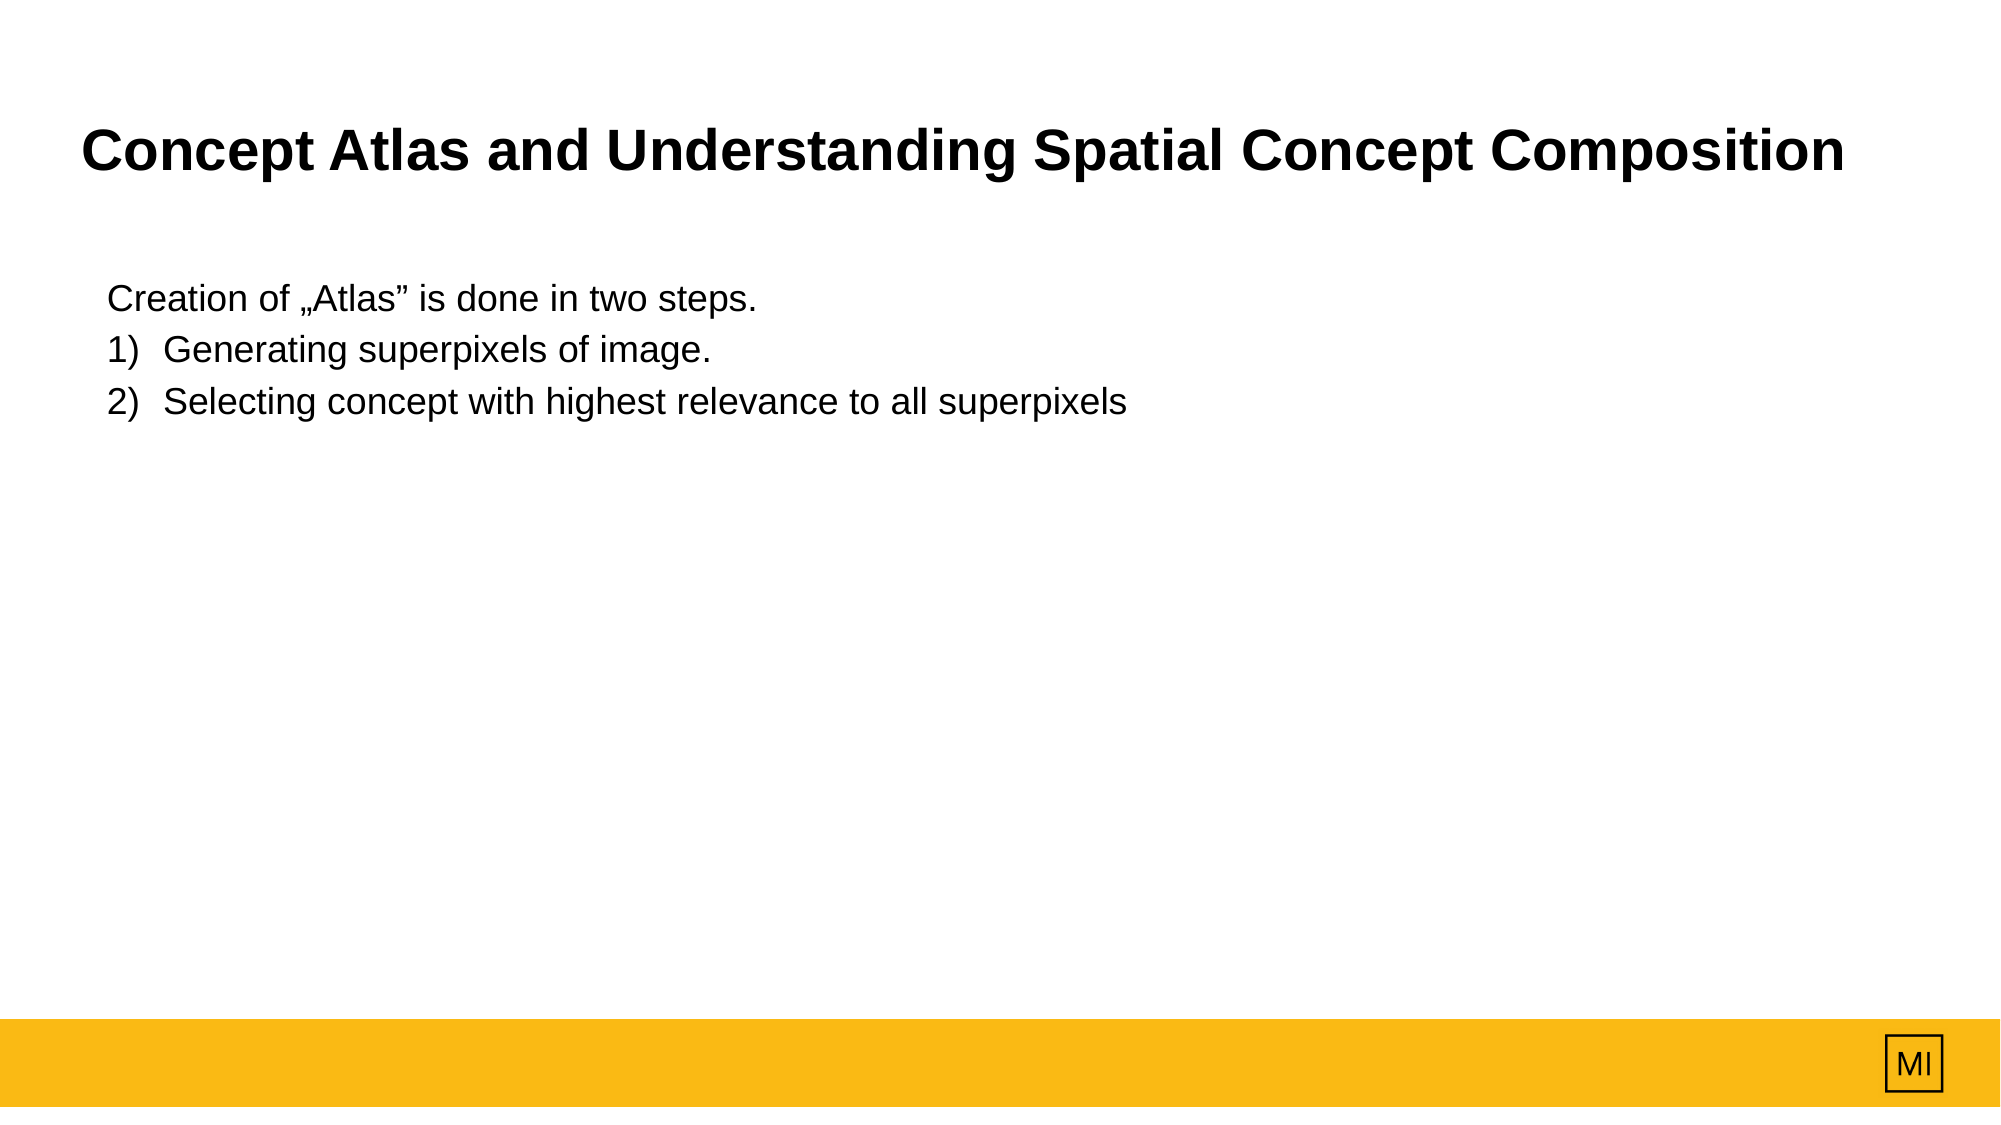

# Concept Atlas and Understanding Spatial Concept Composition
Creation of „Atlas” is done in two steps.
Generating superpixels of image.
Selecting concept with highest relevance to all superpixels